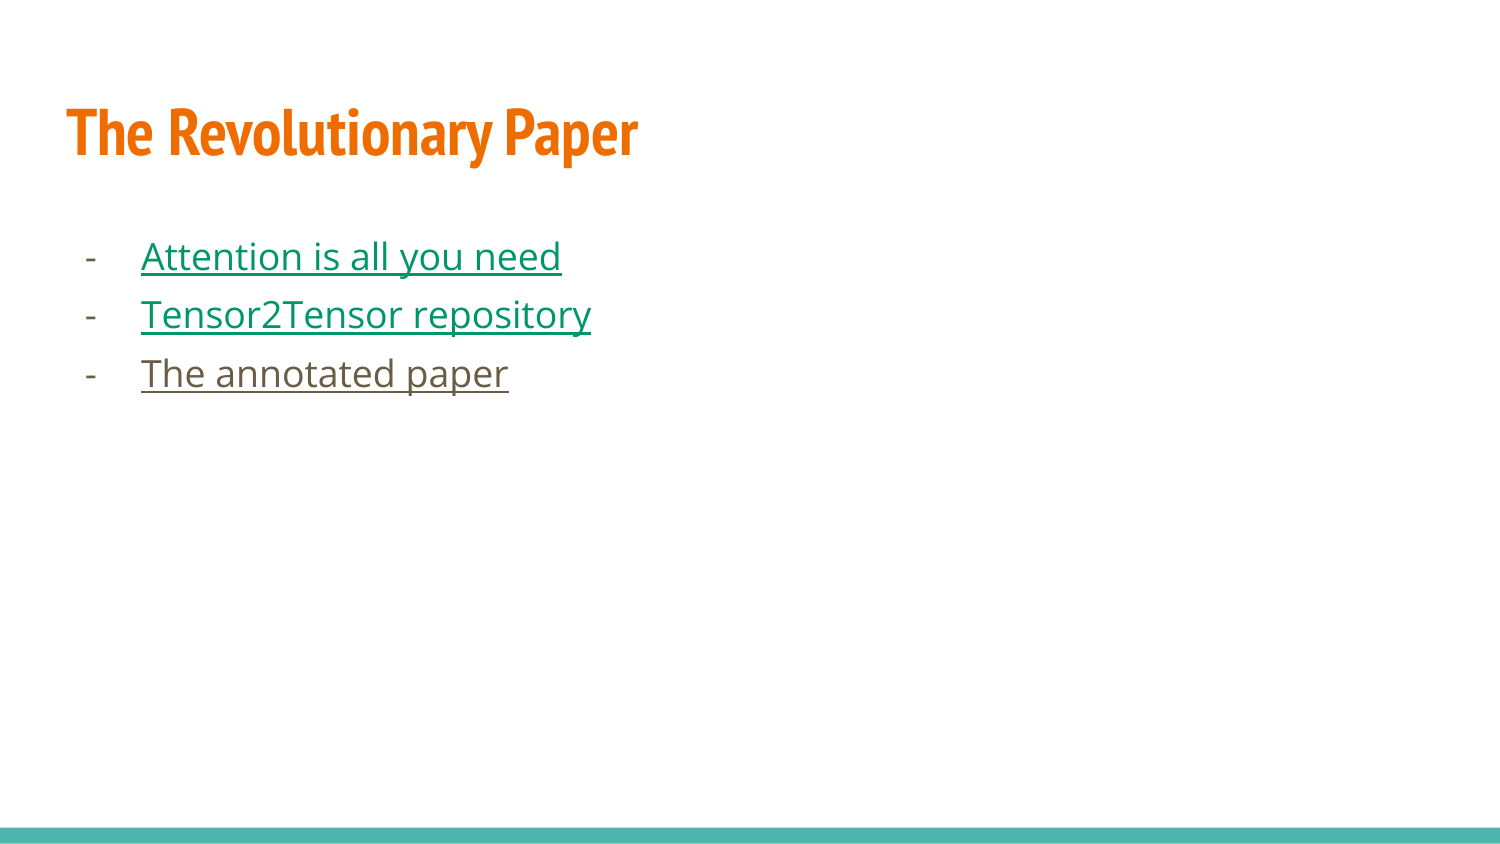

# The Revolutionary Paper
Attention is all you need
Tensor2Tensor repository
The annotated paper